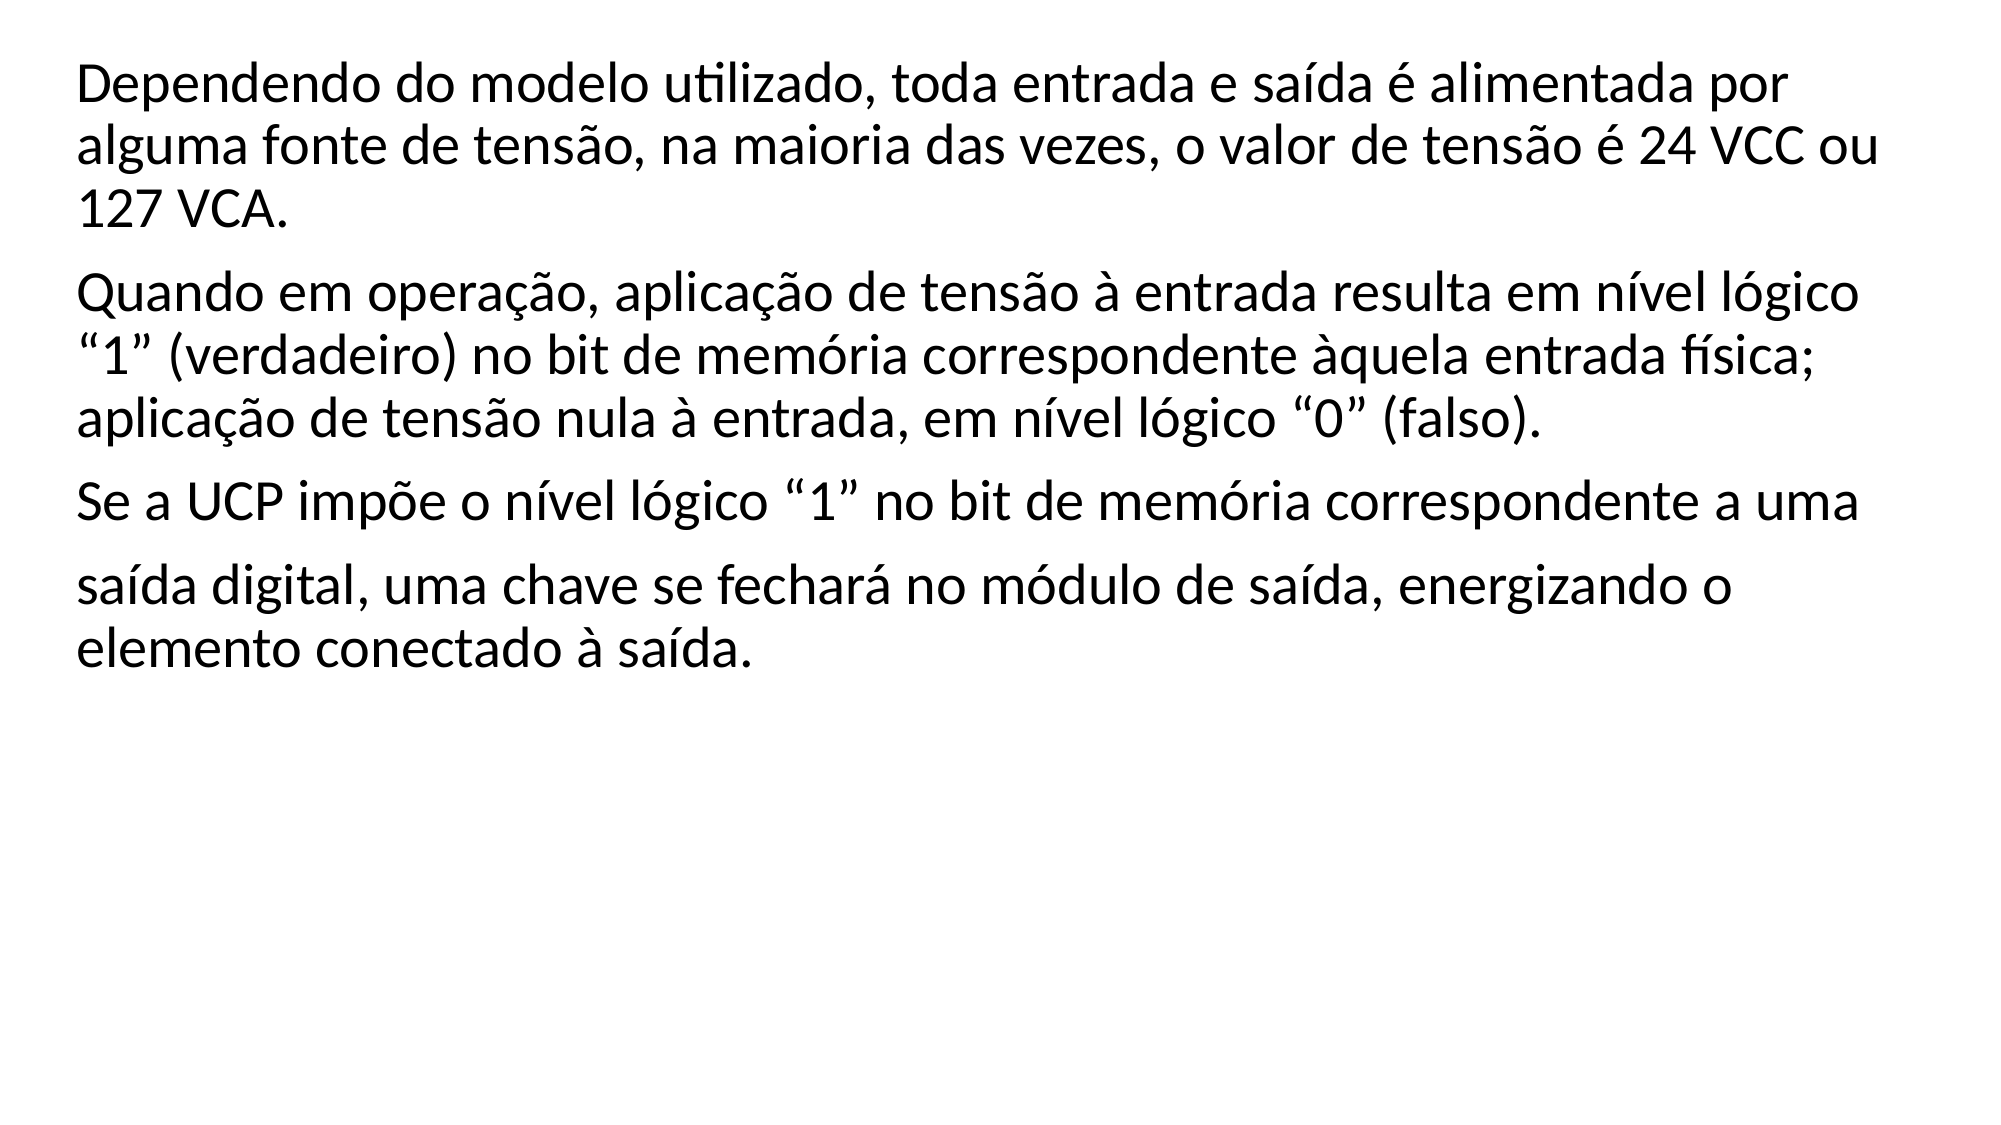

Dependendo do modelo utilizado, toda entrada e saída é alimentada por alguma fonte de tensão, na maioria das vezes, o valor de tensão é 24 VCC ou 127 VCA.
Quando em operação, aplicação de tensão à entrada resulta em nível lógico “1” (verdadeiro) no bit de memória correspondente àquela entrada física; aplicação de tensão nula à entrada, em nível lógico “0” (falso).
Se a UCP impõe o nível lógico “1” no bit de memória correspondente a uma
saída digital, uma chave se fechará no módulo de saída, energizando o elemento conectado à saída.